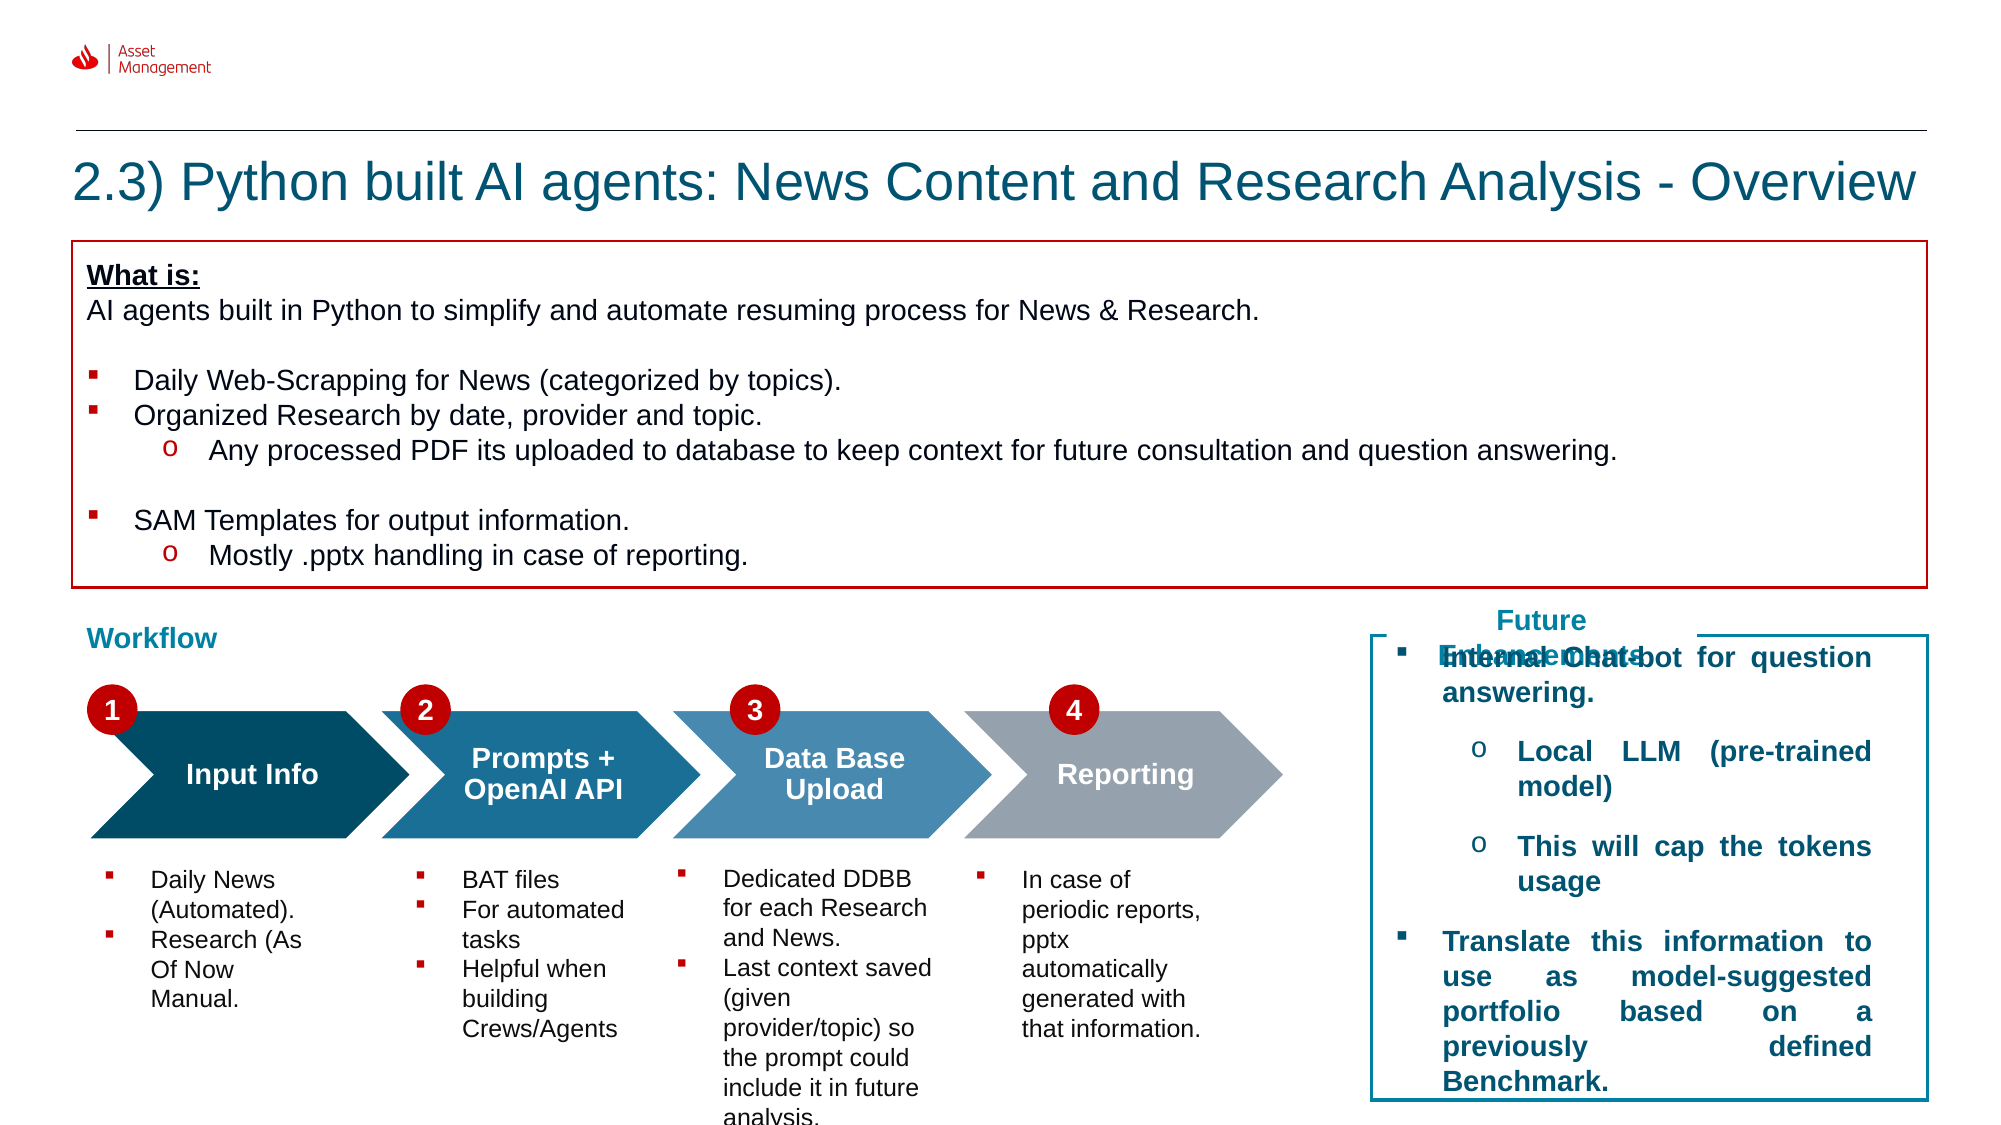

2.3) Python built AI agents: News Content and Research Analysis - Overview

What is:
AI agents built in Python to simplify and automate resuming process for News & Research.

Daily Web-Scrapping for News (categorized by topics).
Organized Research by date, provider and topic.
Any processed PDF its uploaded to database to keep context for future consultation and question answering.

SAM Templates for output information.
Mostly .pptx handling in case of reporting.
Future Enhancements
Workflow

Input Info
Prompts + OpenAI API
Data Base Upload
Reporting
4

2

3

1

Internal Chat-bot for question answering.
Local LLM (pre-trained model)
This will cap the tokens usage
Translate this information to use as model-suggested portfolio based on a previously defined Benchmark.
Dedicated DDBB for each Research and News.
Last context saved (given provider/topic) so the prompt could include it in future analysis.
Daily News (Automated).
Research (As Of Now Manual.
BAT files
For automated tasks
Helpful when building Crews/Agents
In case of periodic reports, pptx automatically generated with that information.